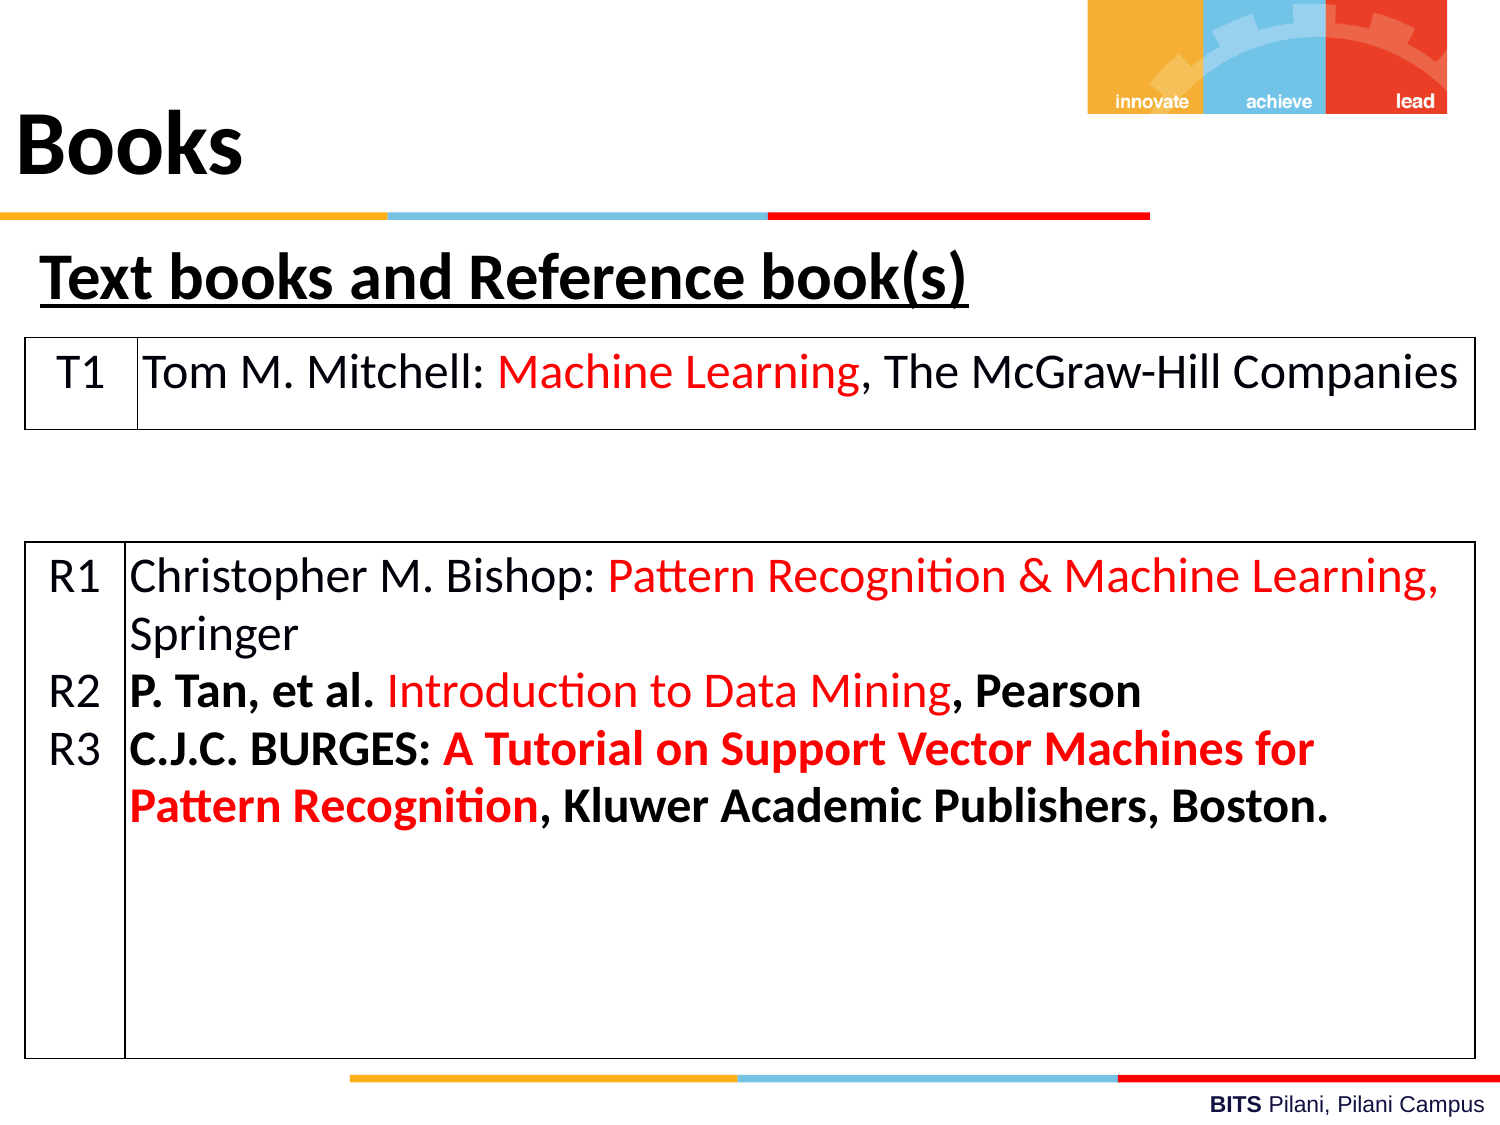

# Books
Text books and Reference book(s)
| T1 | Tom M. Mitchell: Machine Learning, The McGraw-Hill Companies |
| --- | --- |
| R1 R2 R3 | Christopher M. Bishop: Pattern Recognition & Machine Learning, Springer P. Tan, et al. Introduction to Data Mining, Pearson C.J.C. BURGES: A Tutorial on Support Vector Machines for Pattern Recognition, Kluwer Academic Publishers, Boston. |
| --- | --- |